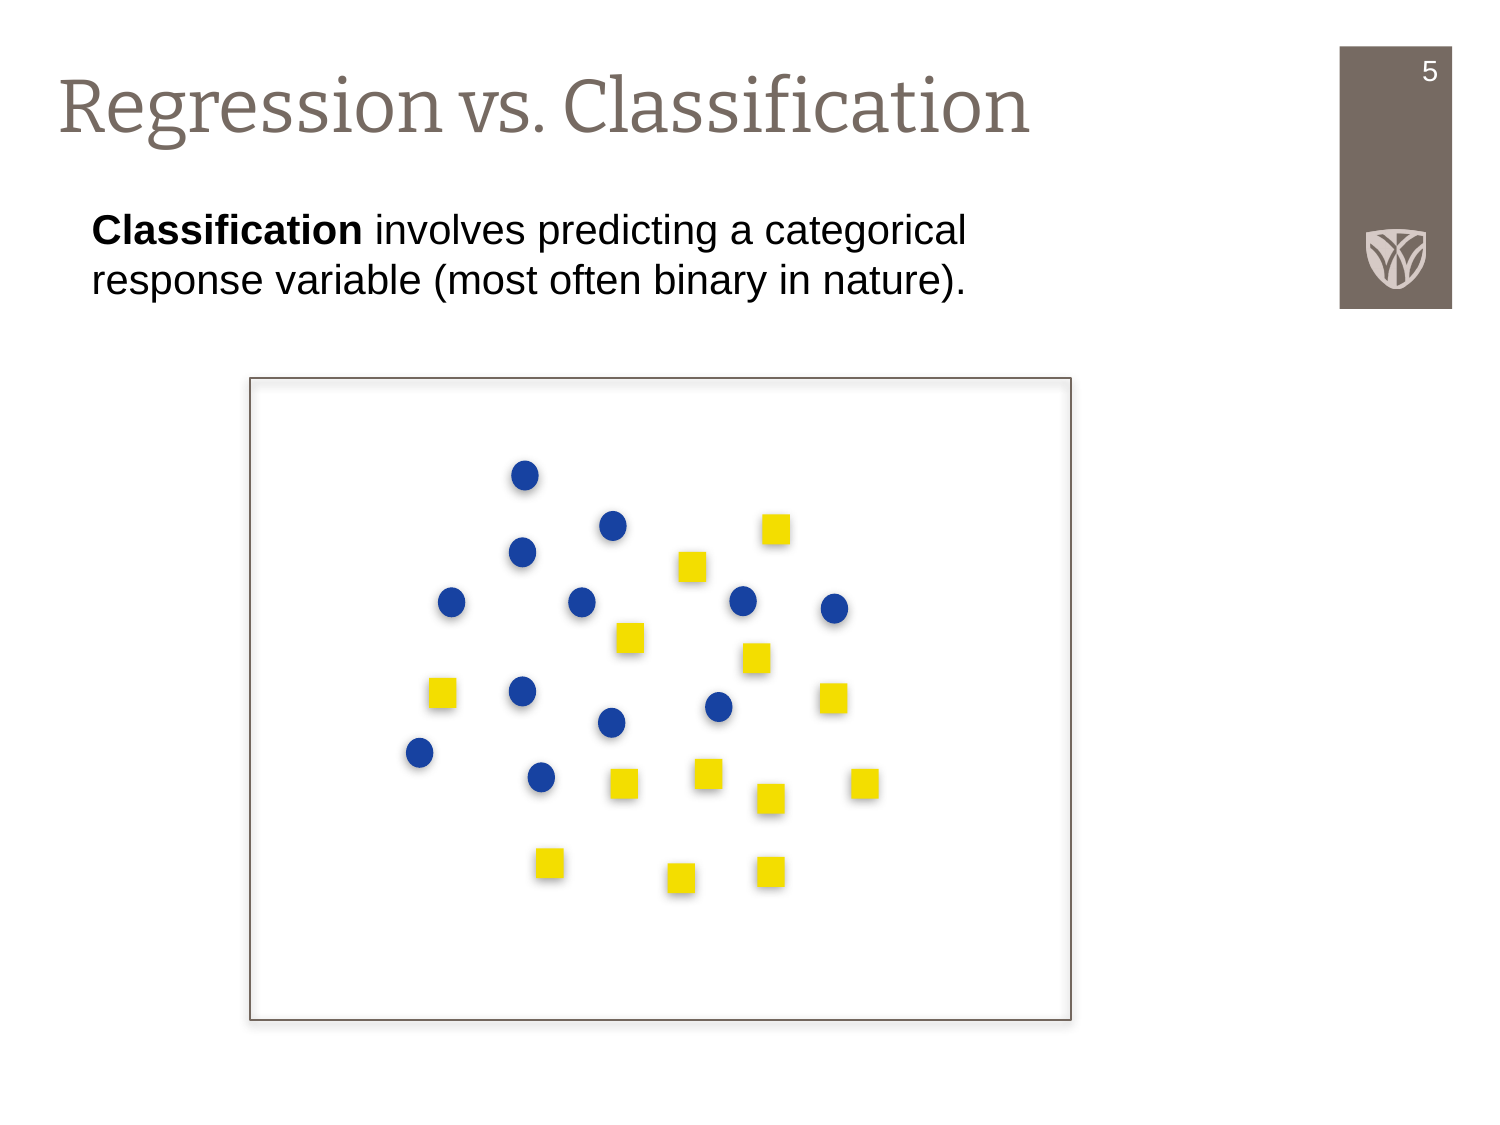

5
# Regression vs. Classification
Classification involves predicting a categorical response variable (most often binary in nature).